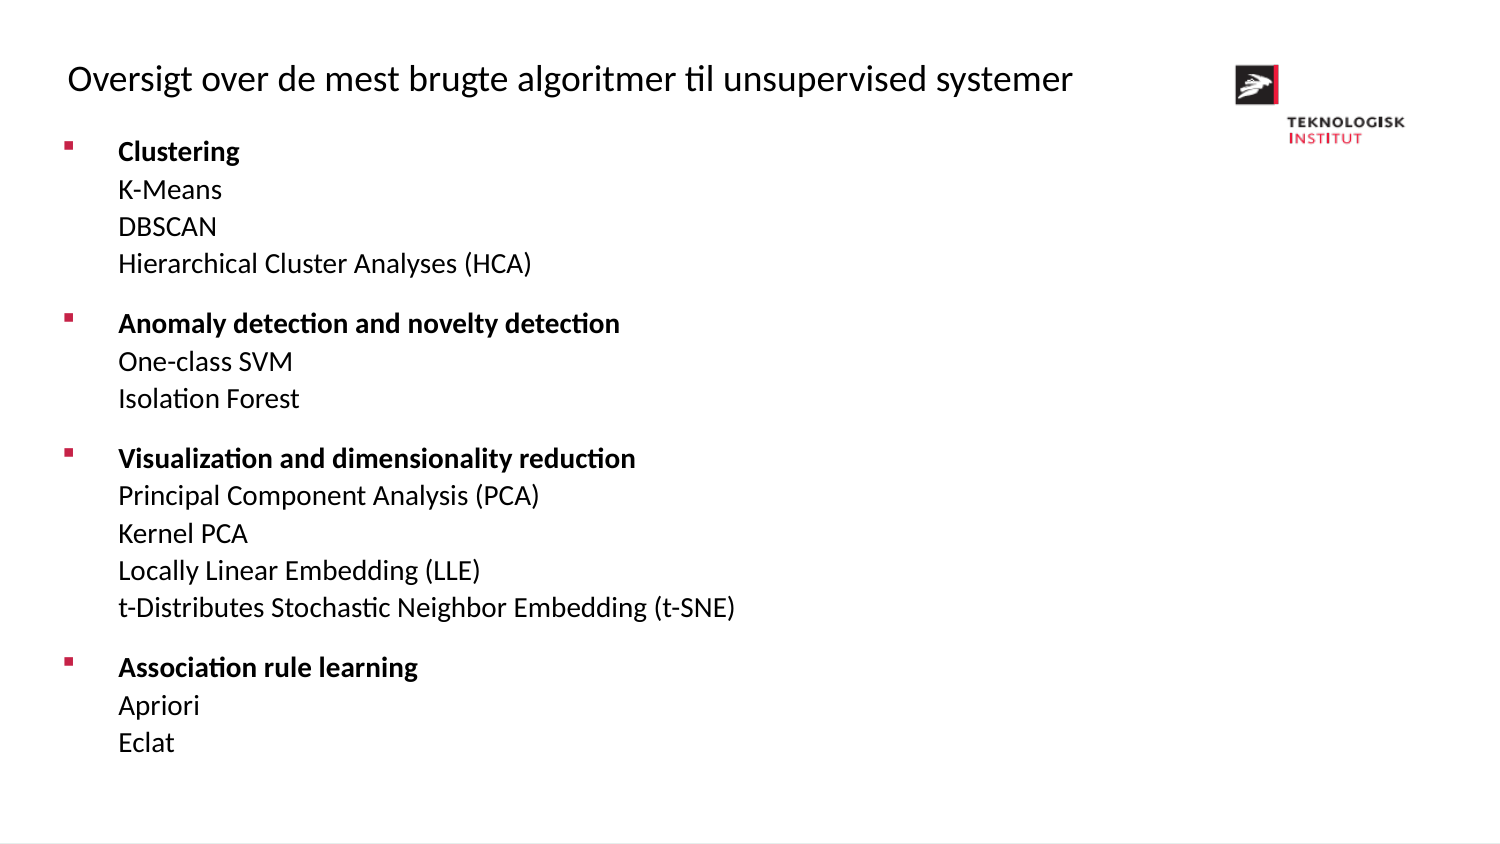

Oversigt over de mest brugte algoritmer til unsupervised systemer

Clustering
K-Means
DBSCAN
Hierarchical Cluster Analyses (HCA)
Anomaly detection and novelty detection
One-class SVM
Isolation Forest
Visualization and dimensionality reduction
Principal Component Analysis (PCA)
Kernel PCA
Locally Linear Embedding (LLE)
t-Distributes Stochastic Neighbor Embedding (t-SNE)
Association rule learning
Apriori
Eclat